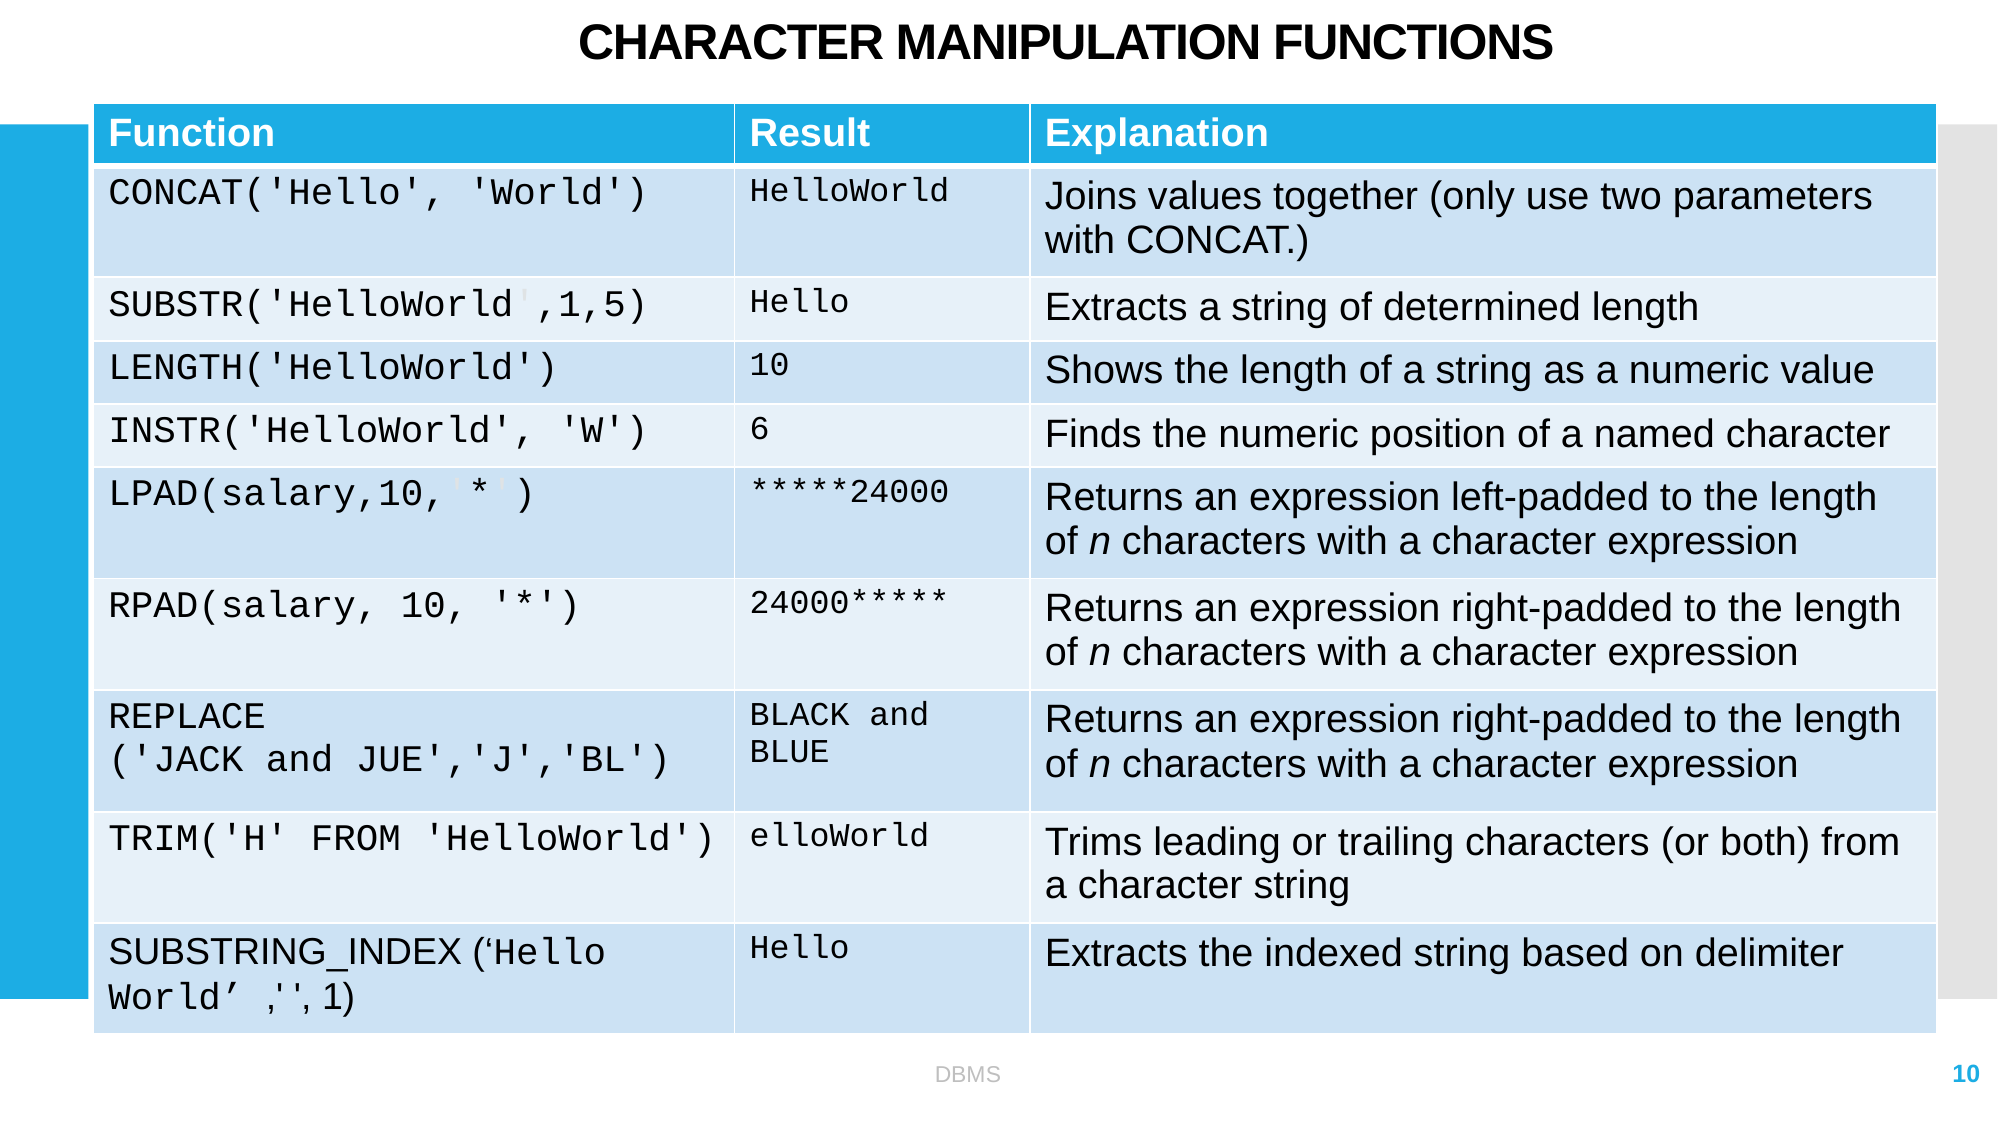

# CHARACTER MANIPULATION FUNCTIONS
| Function | Result | Explanation |
| --- | --- | --- |
| CONCAT('Hello', 'World') | HelloWorld | Joins values together (only use two parameters with CONCAT.) |
| SUBSTR('HelloWorld',1,5) | Hello | Extracts a string of determined length |
| LENGTH('HelloWorld') | 10 | Shows the length of a string as a numeric value |
| INSTR('HelloWorld', 'W') | 6 | Finds the numeric position of a named character |
| LPAD(salary,10,'\*') | \*\*\*\*\*24000 | Returns an expression left-padded to the length of n characters with a character expression |
| RPAD(salary, 10, '\*') | 24000\*\*\*\*\* | Returns an expression right-padded to the length of n characters with a character expression |
| REPLACE ('JACK and JUE','J','BL') | BLACK and BLUE | Returns an expression right-padded to the length of n characters with a character expression |
| TRIM('H' FROM 'HelloWorld') | elloWorld | Trims leading or trailing characters (or both) from a character string |
| SUBSTRING\_INDEX (‘Hello World’ ,' ', 1) | Hello | Extracts the indexed string based on delimiter |
10
DBMS